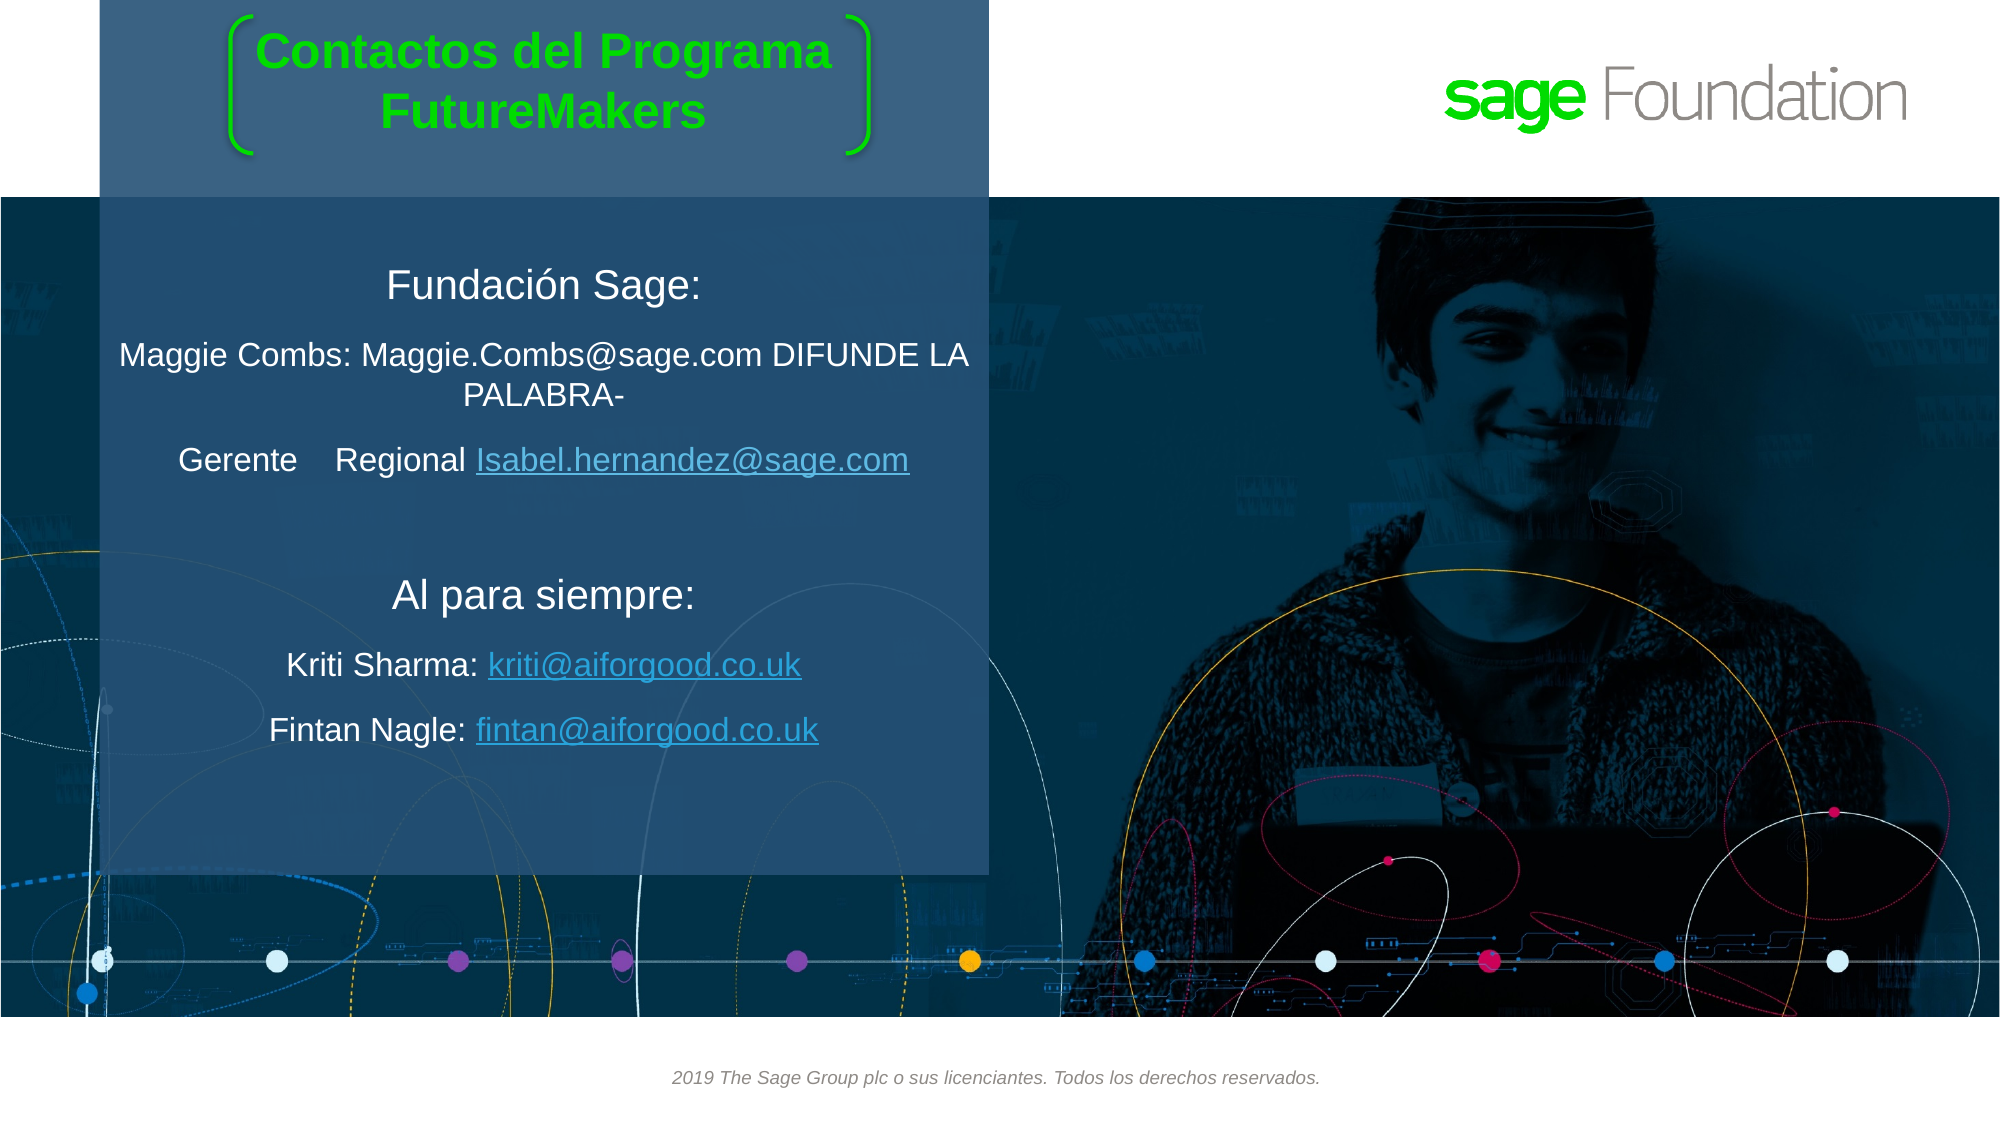

# Contactos del Programa FutureMakers
Fundación Sage:
Maggie Combs: Maggie.Combs@sage.com DIFUNDE LA PALABRA-
Gerente    Regional Isabel.hernandez@sage.com

Al para siempre:
Kriti Sharma: kriti@aiforgood.co.uk
Fintan Nagle: fintan@aiforgood.co.uk